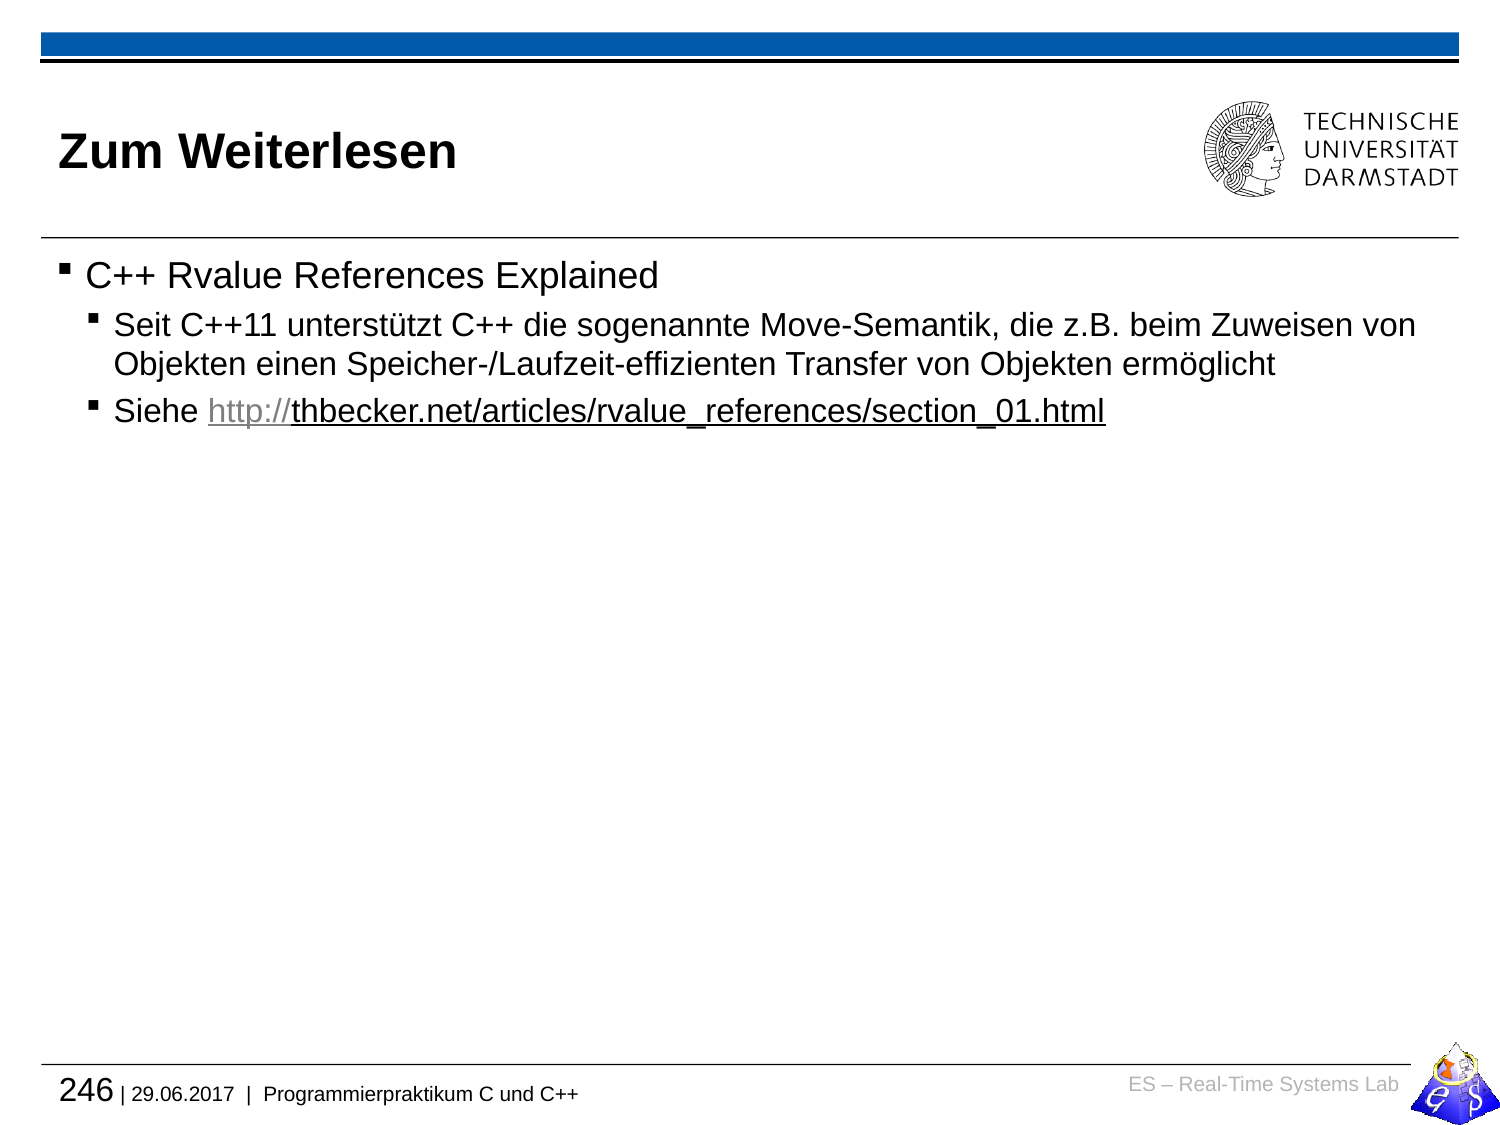

# Zum Weiterlesen
C++ Rvalue References Explained
Seit C++11 unterstützt C++ die sogenannte Move-Semantik, die z.B. beim Zuweisen von Objekten einen Speicher-/Laufzeit-effizienten Transfer von Objekten ermöglicht
Siehe http://thbecker.net/articles/rvalue_references/section_01.html